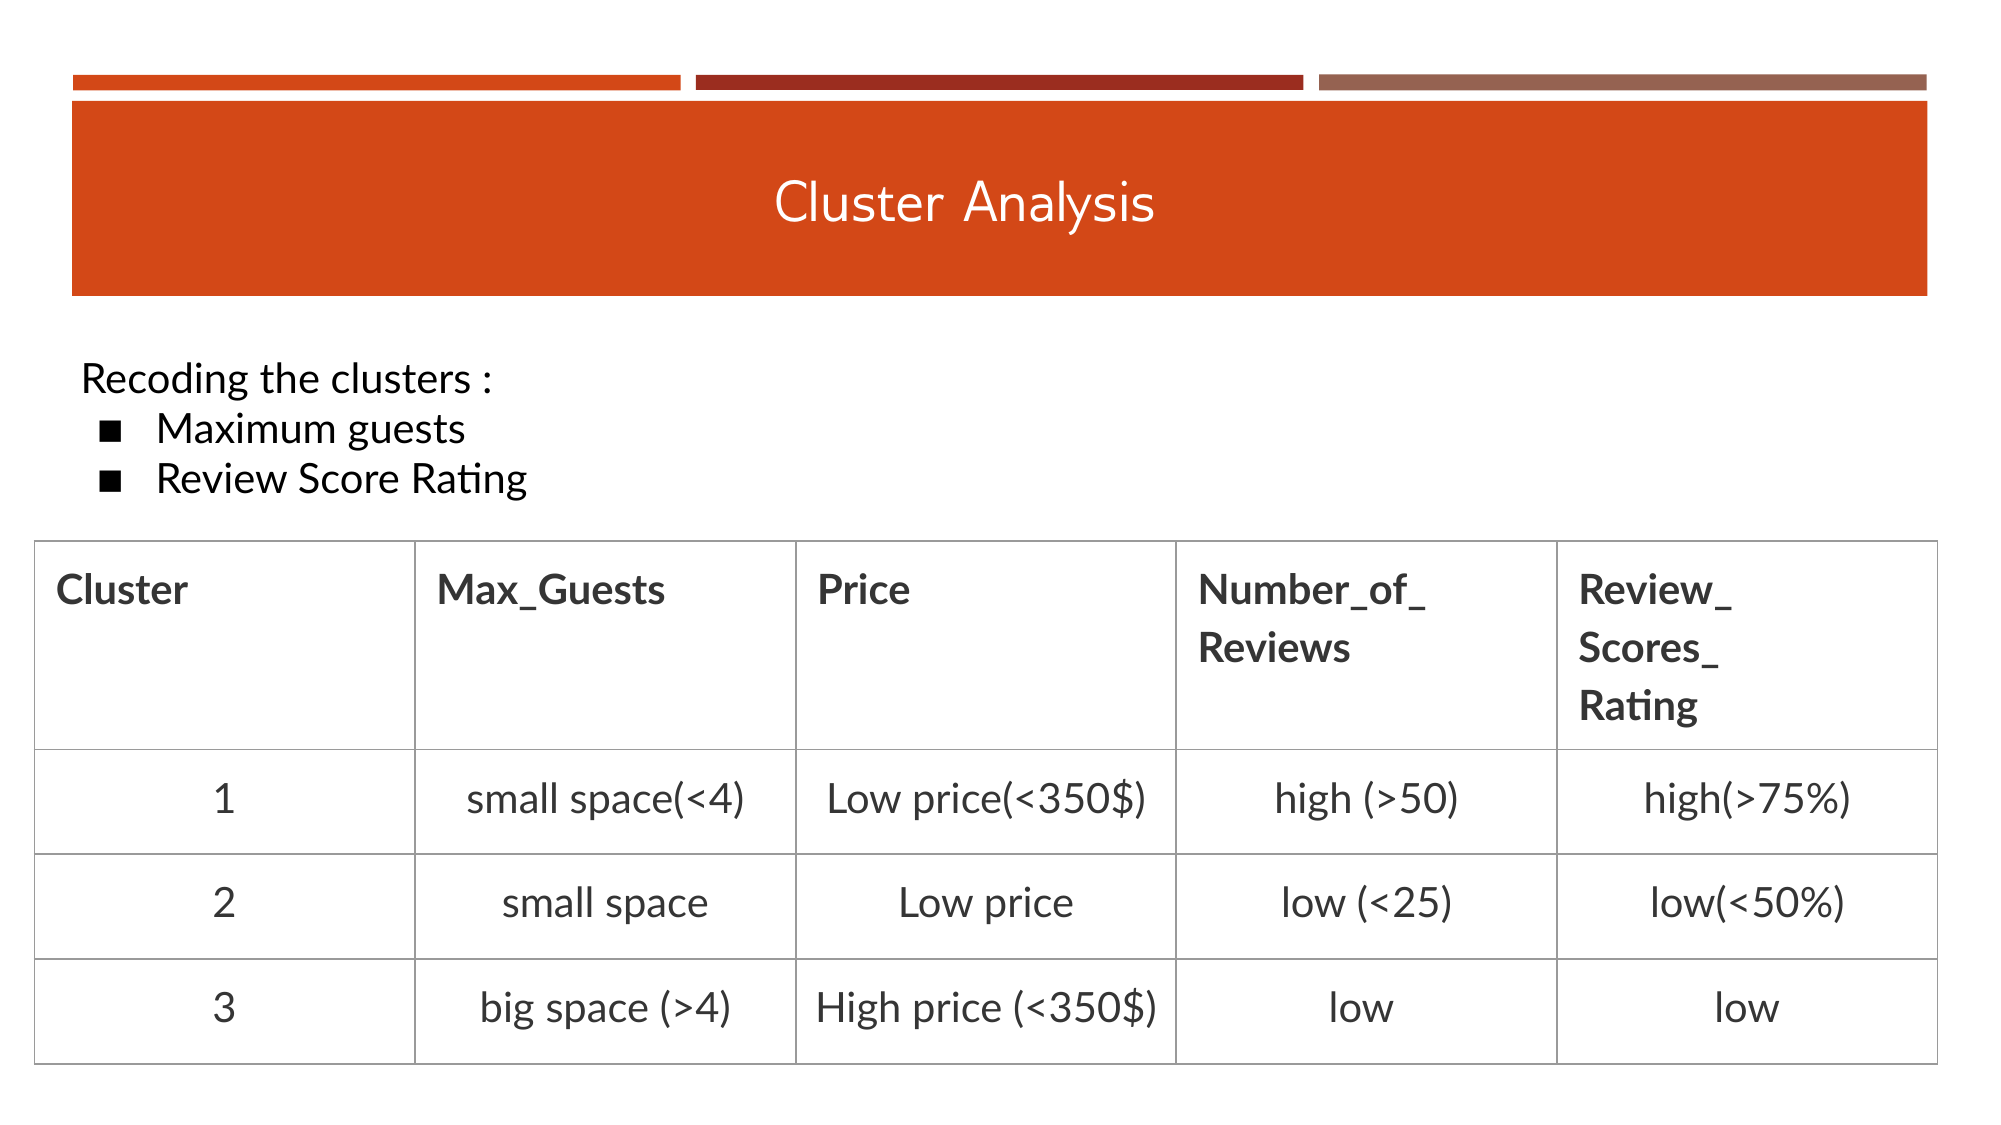

# Cluster Analysis
Recoding the clusters :
Maximum guests
Review Score Rating

| Cluster | Max\_Guests | Price | Number\_of\_ Reviews | Review\_ Scores\_ Rating |
| --- | --- | --- | --- | --- |
| 1 | small space(<4) | Low price(<350$) | high (>50) | high(>75%) |
| 2 | small space | Low price | low (<25) | low(<50%) |
| 3 | big space (>4) | High price (<350$) | low | low |